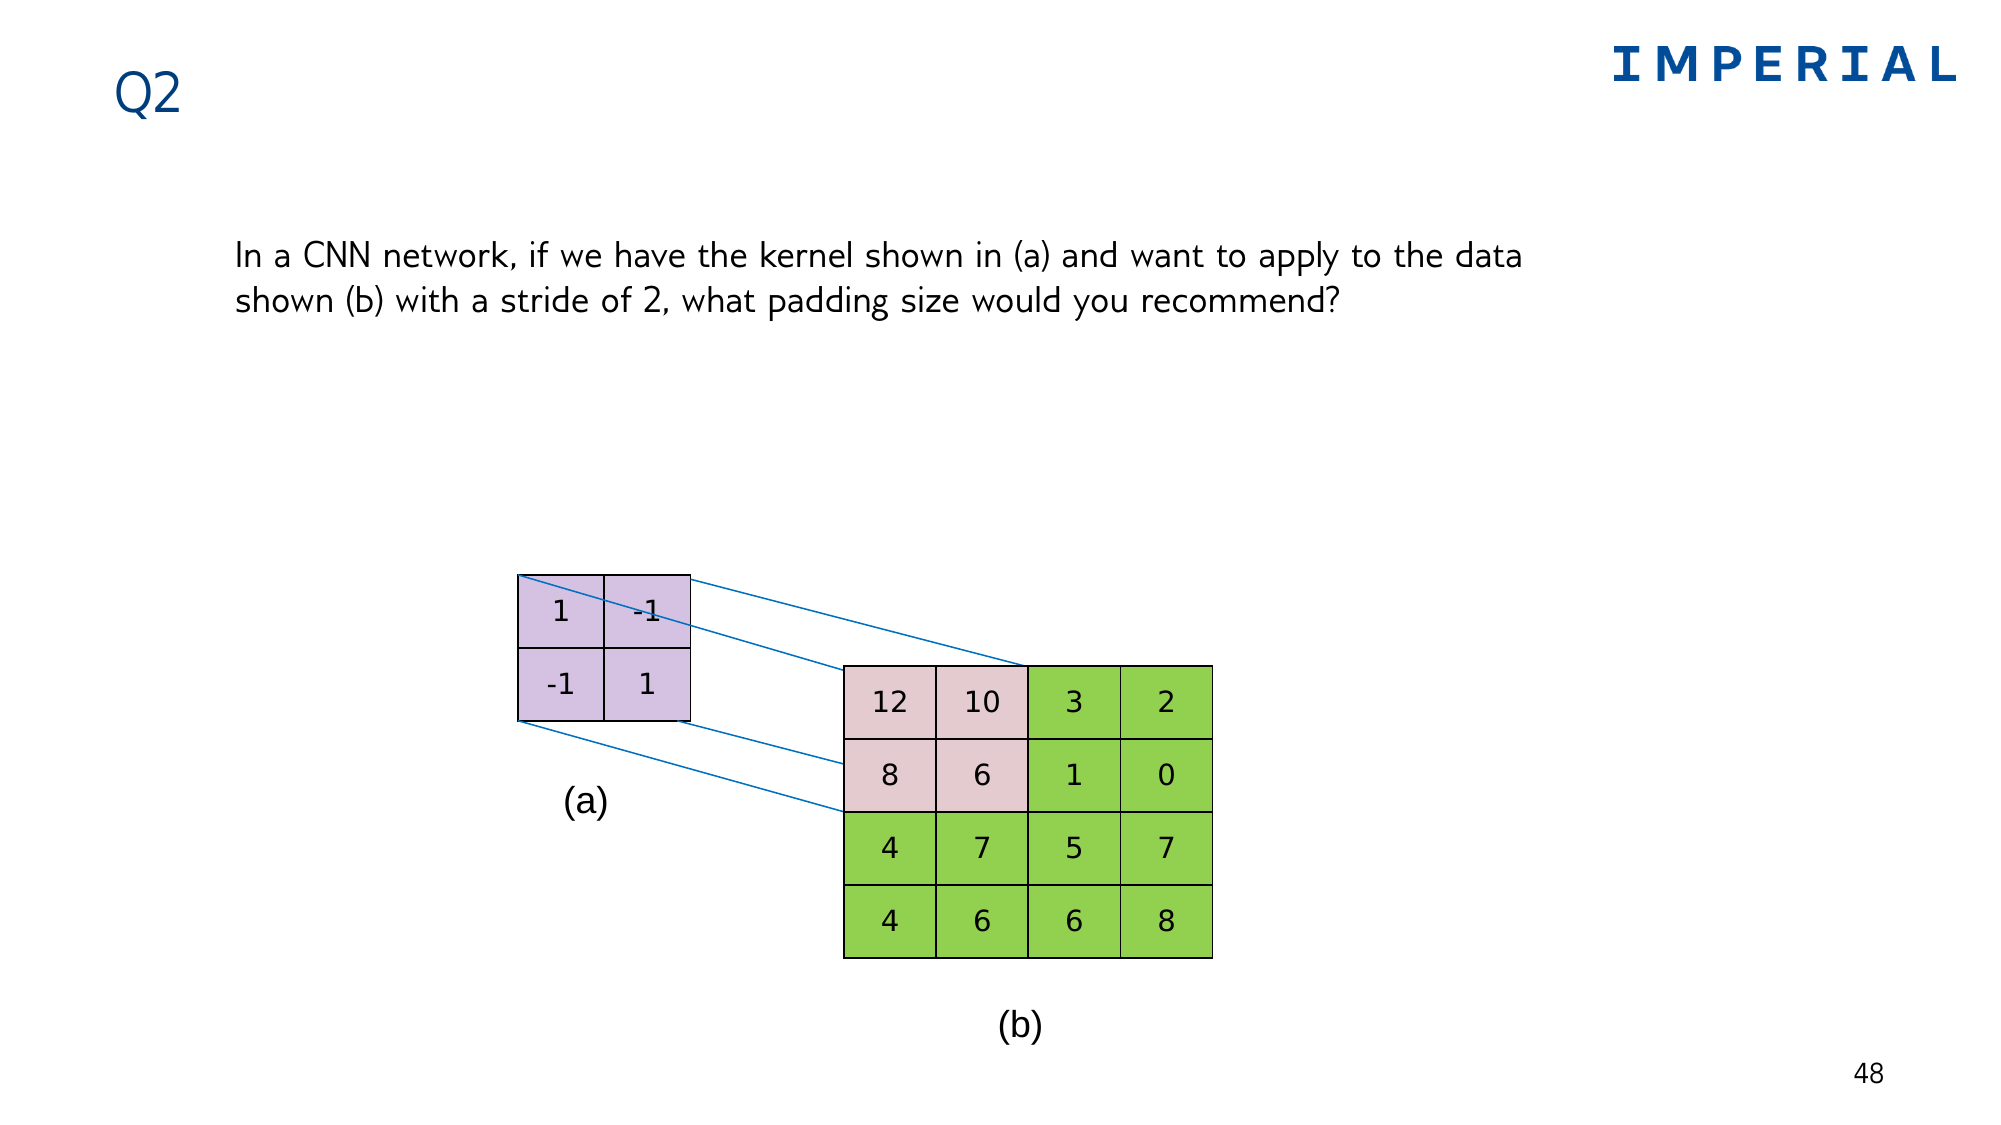

# Q2
In a CNN network, if we have the kernel shown in (a) and want to apply to the data shown (b) with a stride of 2, what padding size would you recommend?
| 1 | -1 |
| --- | --- |
| -1 | 1 |
| 12 | 10 | 3 | 2 |
| --- | --- | --- | --- |
| 8 | 6 | 1 | 0 |
| 4 | 7 | 5 | 7 |
| 4 | 6 | 6 | 8 |
(a)
(b)
48